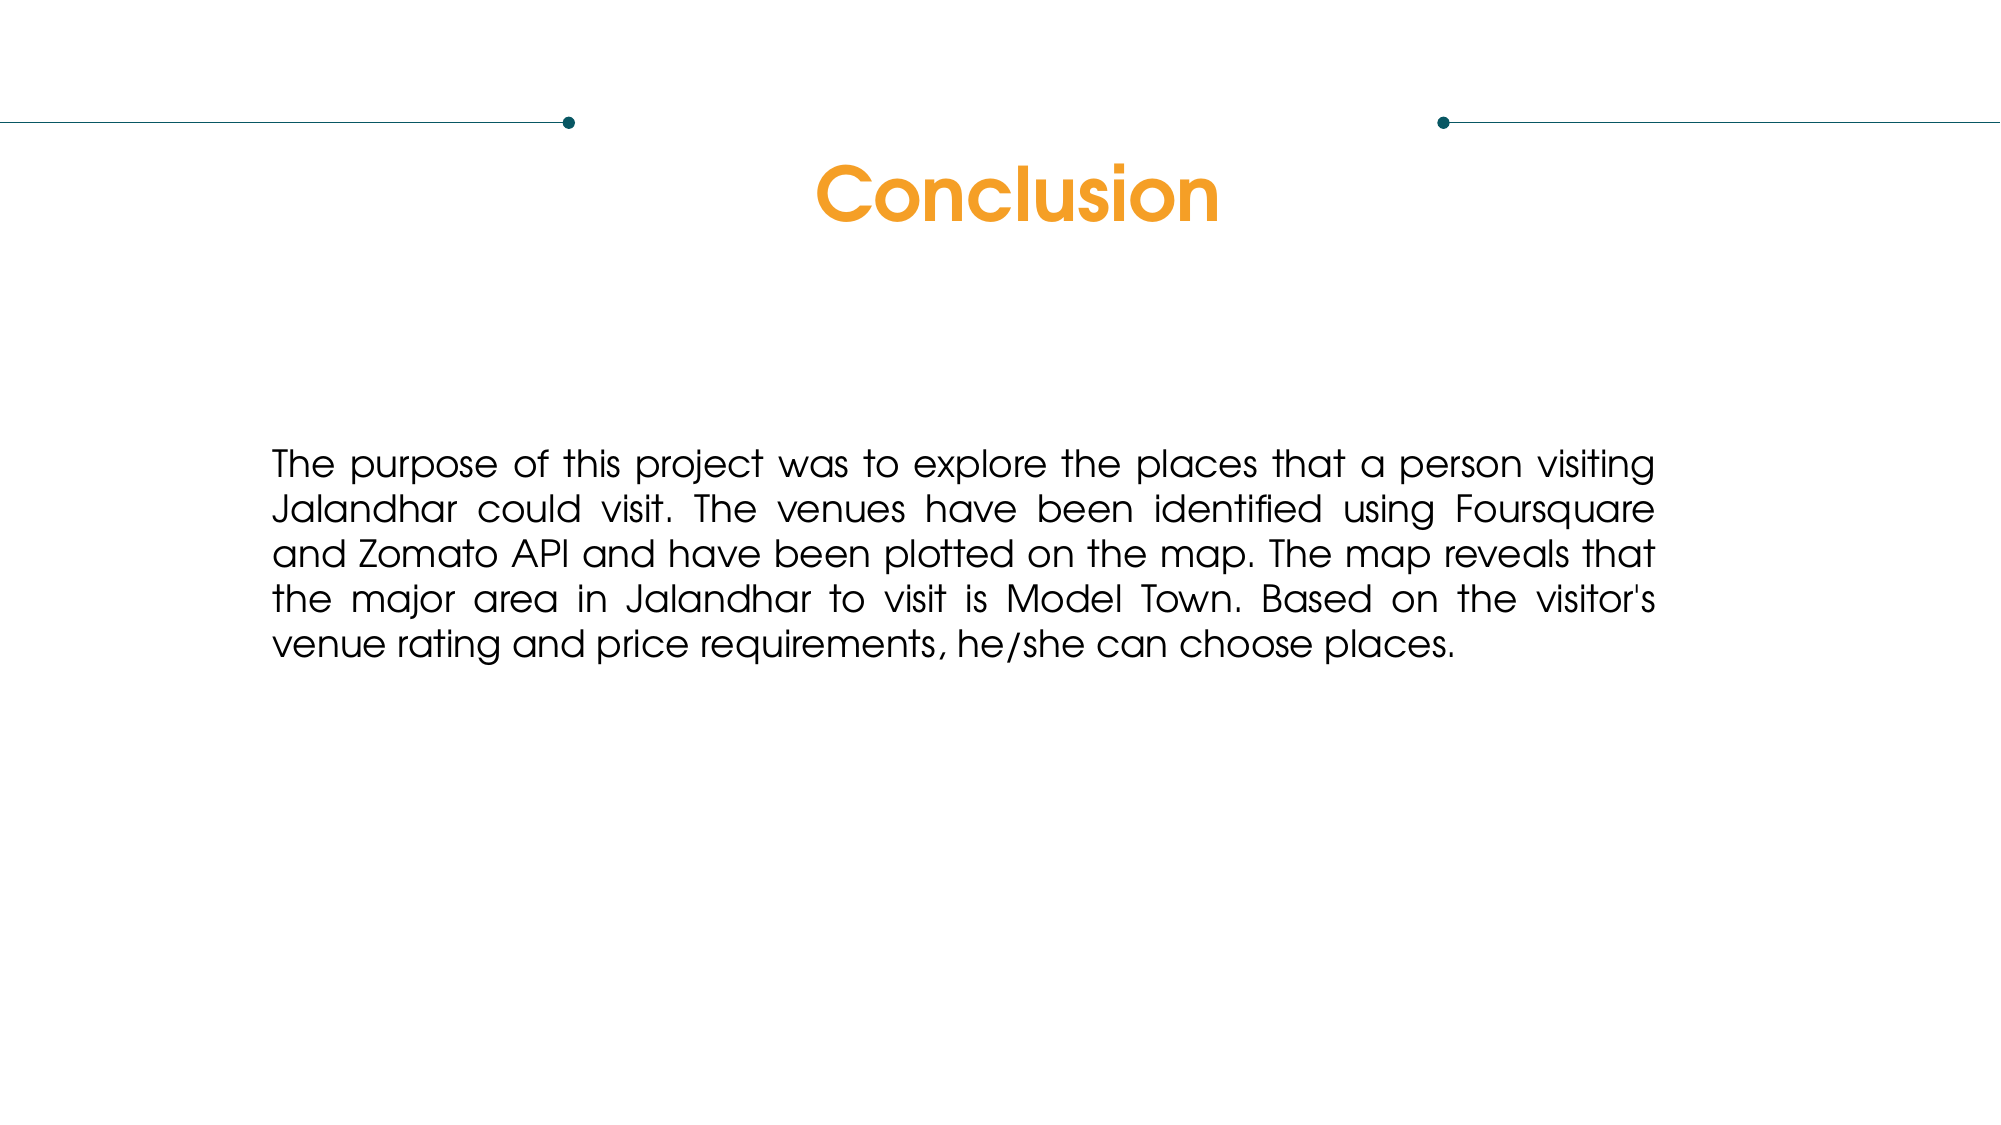

Conclusion
The purpose of this project was to explore the places that a person visiting Jalandhar could visit. The venues have been identified using Foursquare and Zomato API and have been plotted on the map. The map reveals that the major area in Jalandhar to visit is Model Town. Based on the visitor's venue rating and price requirements, he/she can choose places.